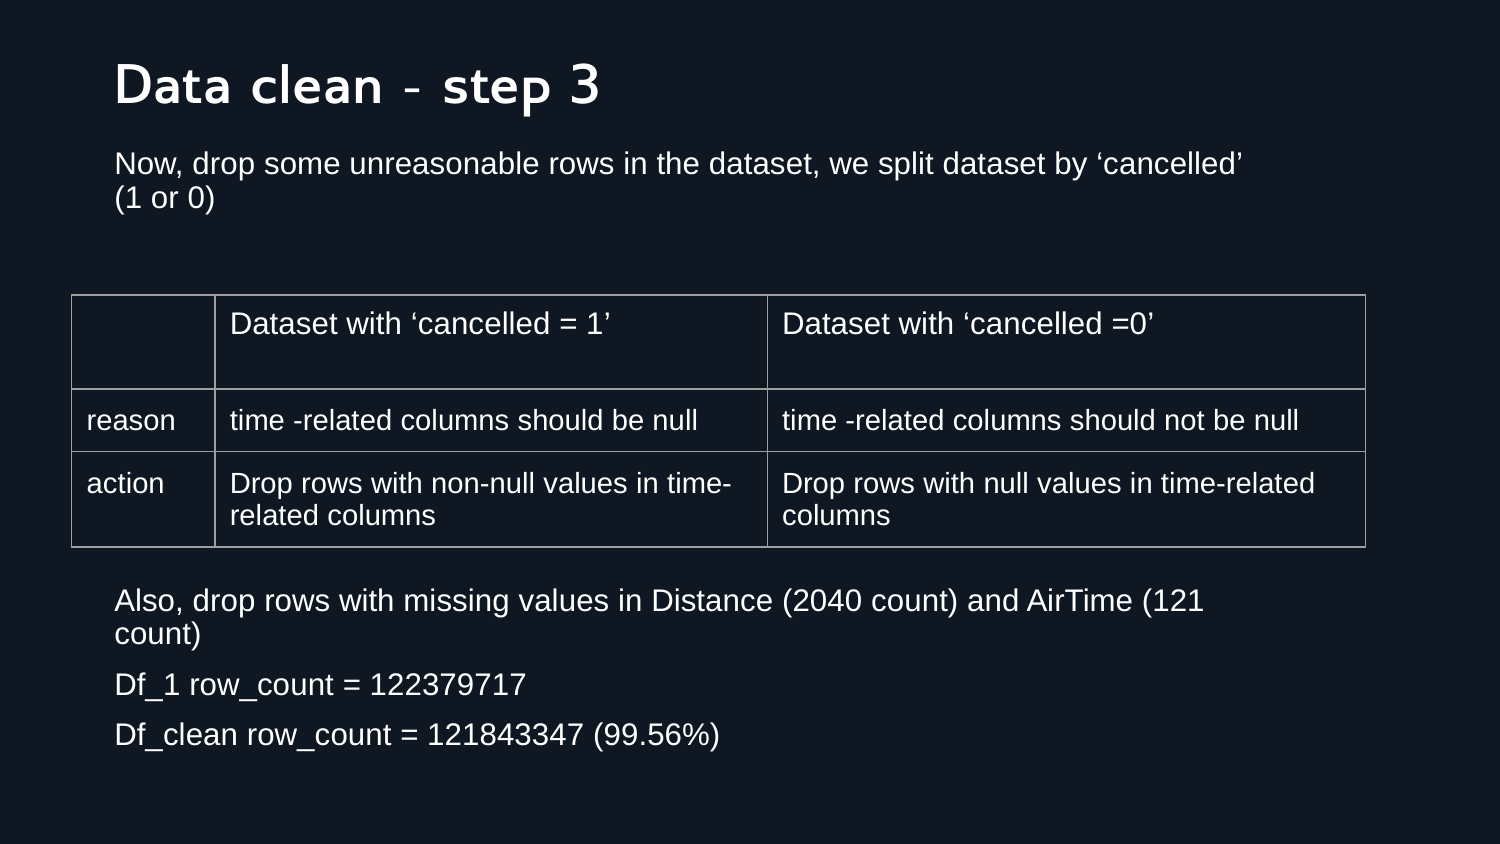

# Data clean - step 3
Now, drop some unreasonable rows in the dataset, we split dataset by ‘cancelled’ (1 or 0)

Also, drop rows with missing values in Distance (2040 count) and AirTime (121 count)
Df_1 row_count = 122379717
Df_clean row_count = 121843347 (99.56%)

|  | Dataset with ‘cancelled = 1’ | Dataset with ‘cancelled =0’ |
| --- | --- | --- |
| reason | time -related columns should be null | time -related columns should not be null |
| action | Drop rows with non-null values in time-related columns | Drop rows with null values in time-related columns |